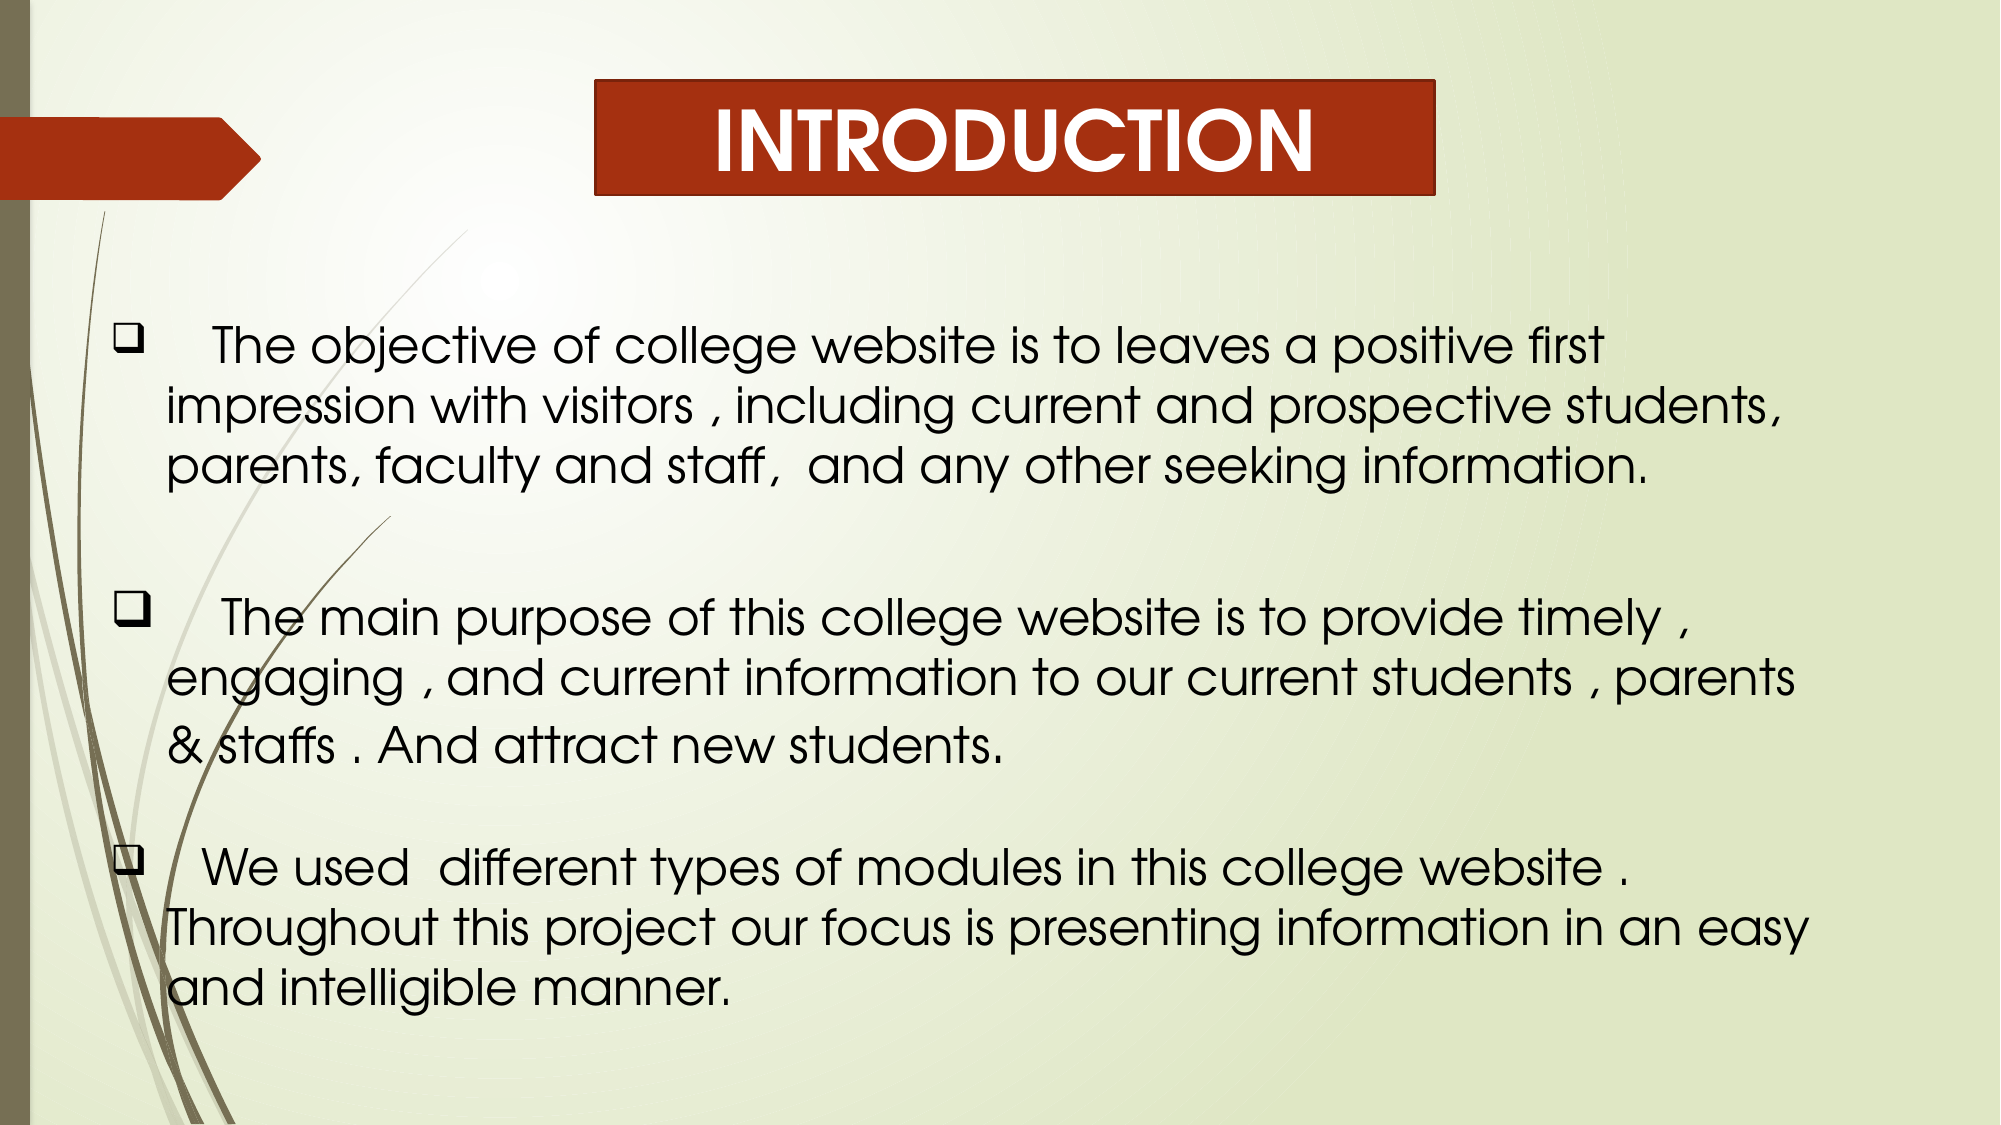

INTRODUCTION
    The objective of college website is to leaves a positive first impression with visitors , including current and prospective students, parents, faculty and staff,  and any other seeking information.
    The main purpose of this college website is to provide timely , engaging , and current information to our current students , parents & staffs . And attract new students.
   We used  different types of modules in this college website . Throughout this project our focus is presenting information in an easy and intelligible manner.